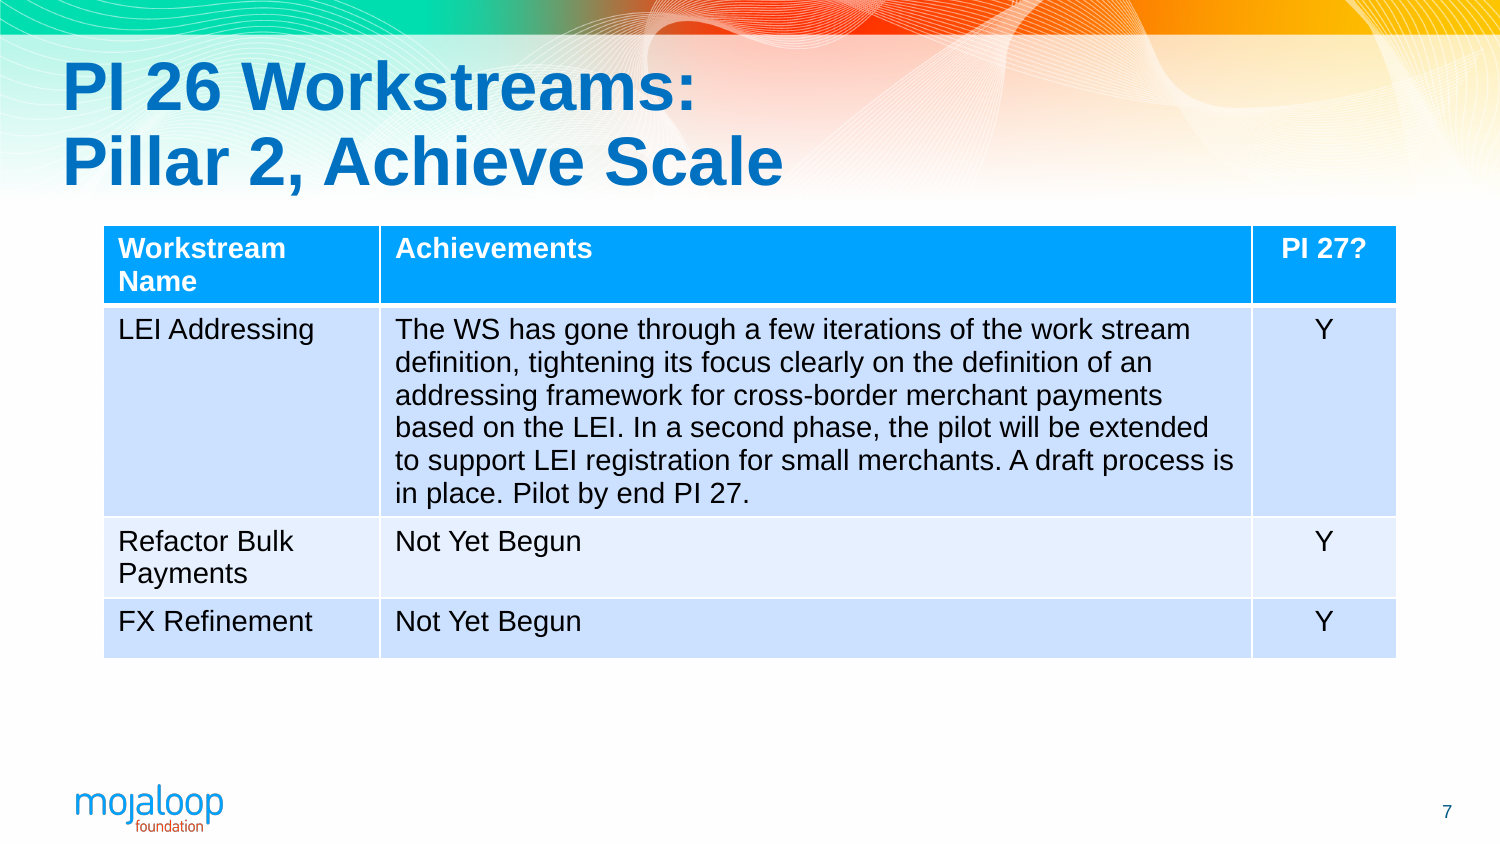

# PI 26 Workstreams: Pillar 2, Achieve Scale
| Workstream Name | Achievements | PI 27? |
| --- | --- | --- |
| LEI Addressing | The WS has gone through a few iterations of the work stream definition, tightening its focus clearly on the definition of an addressing framework for cross-border merchant payments based on the LEI. In a second phase, the pilot will be extended to support LEI registration for small merchants. A draft process is in place. Pilot by end PI 27. | Y |
| Refactor Bulk Payments | Not Yet Begun | Y |
| FX Refinement | Not Yet Begun | Y |
7